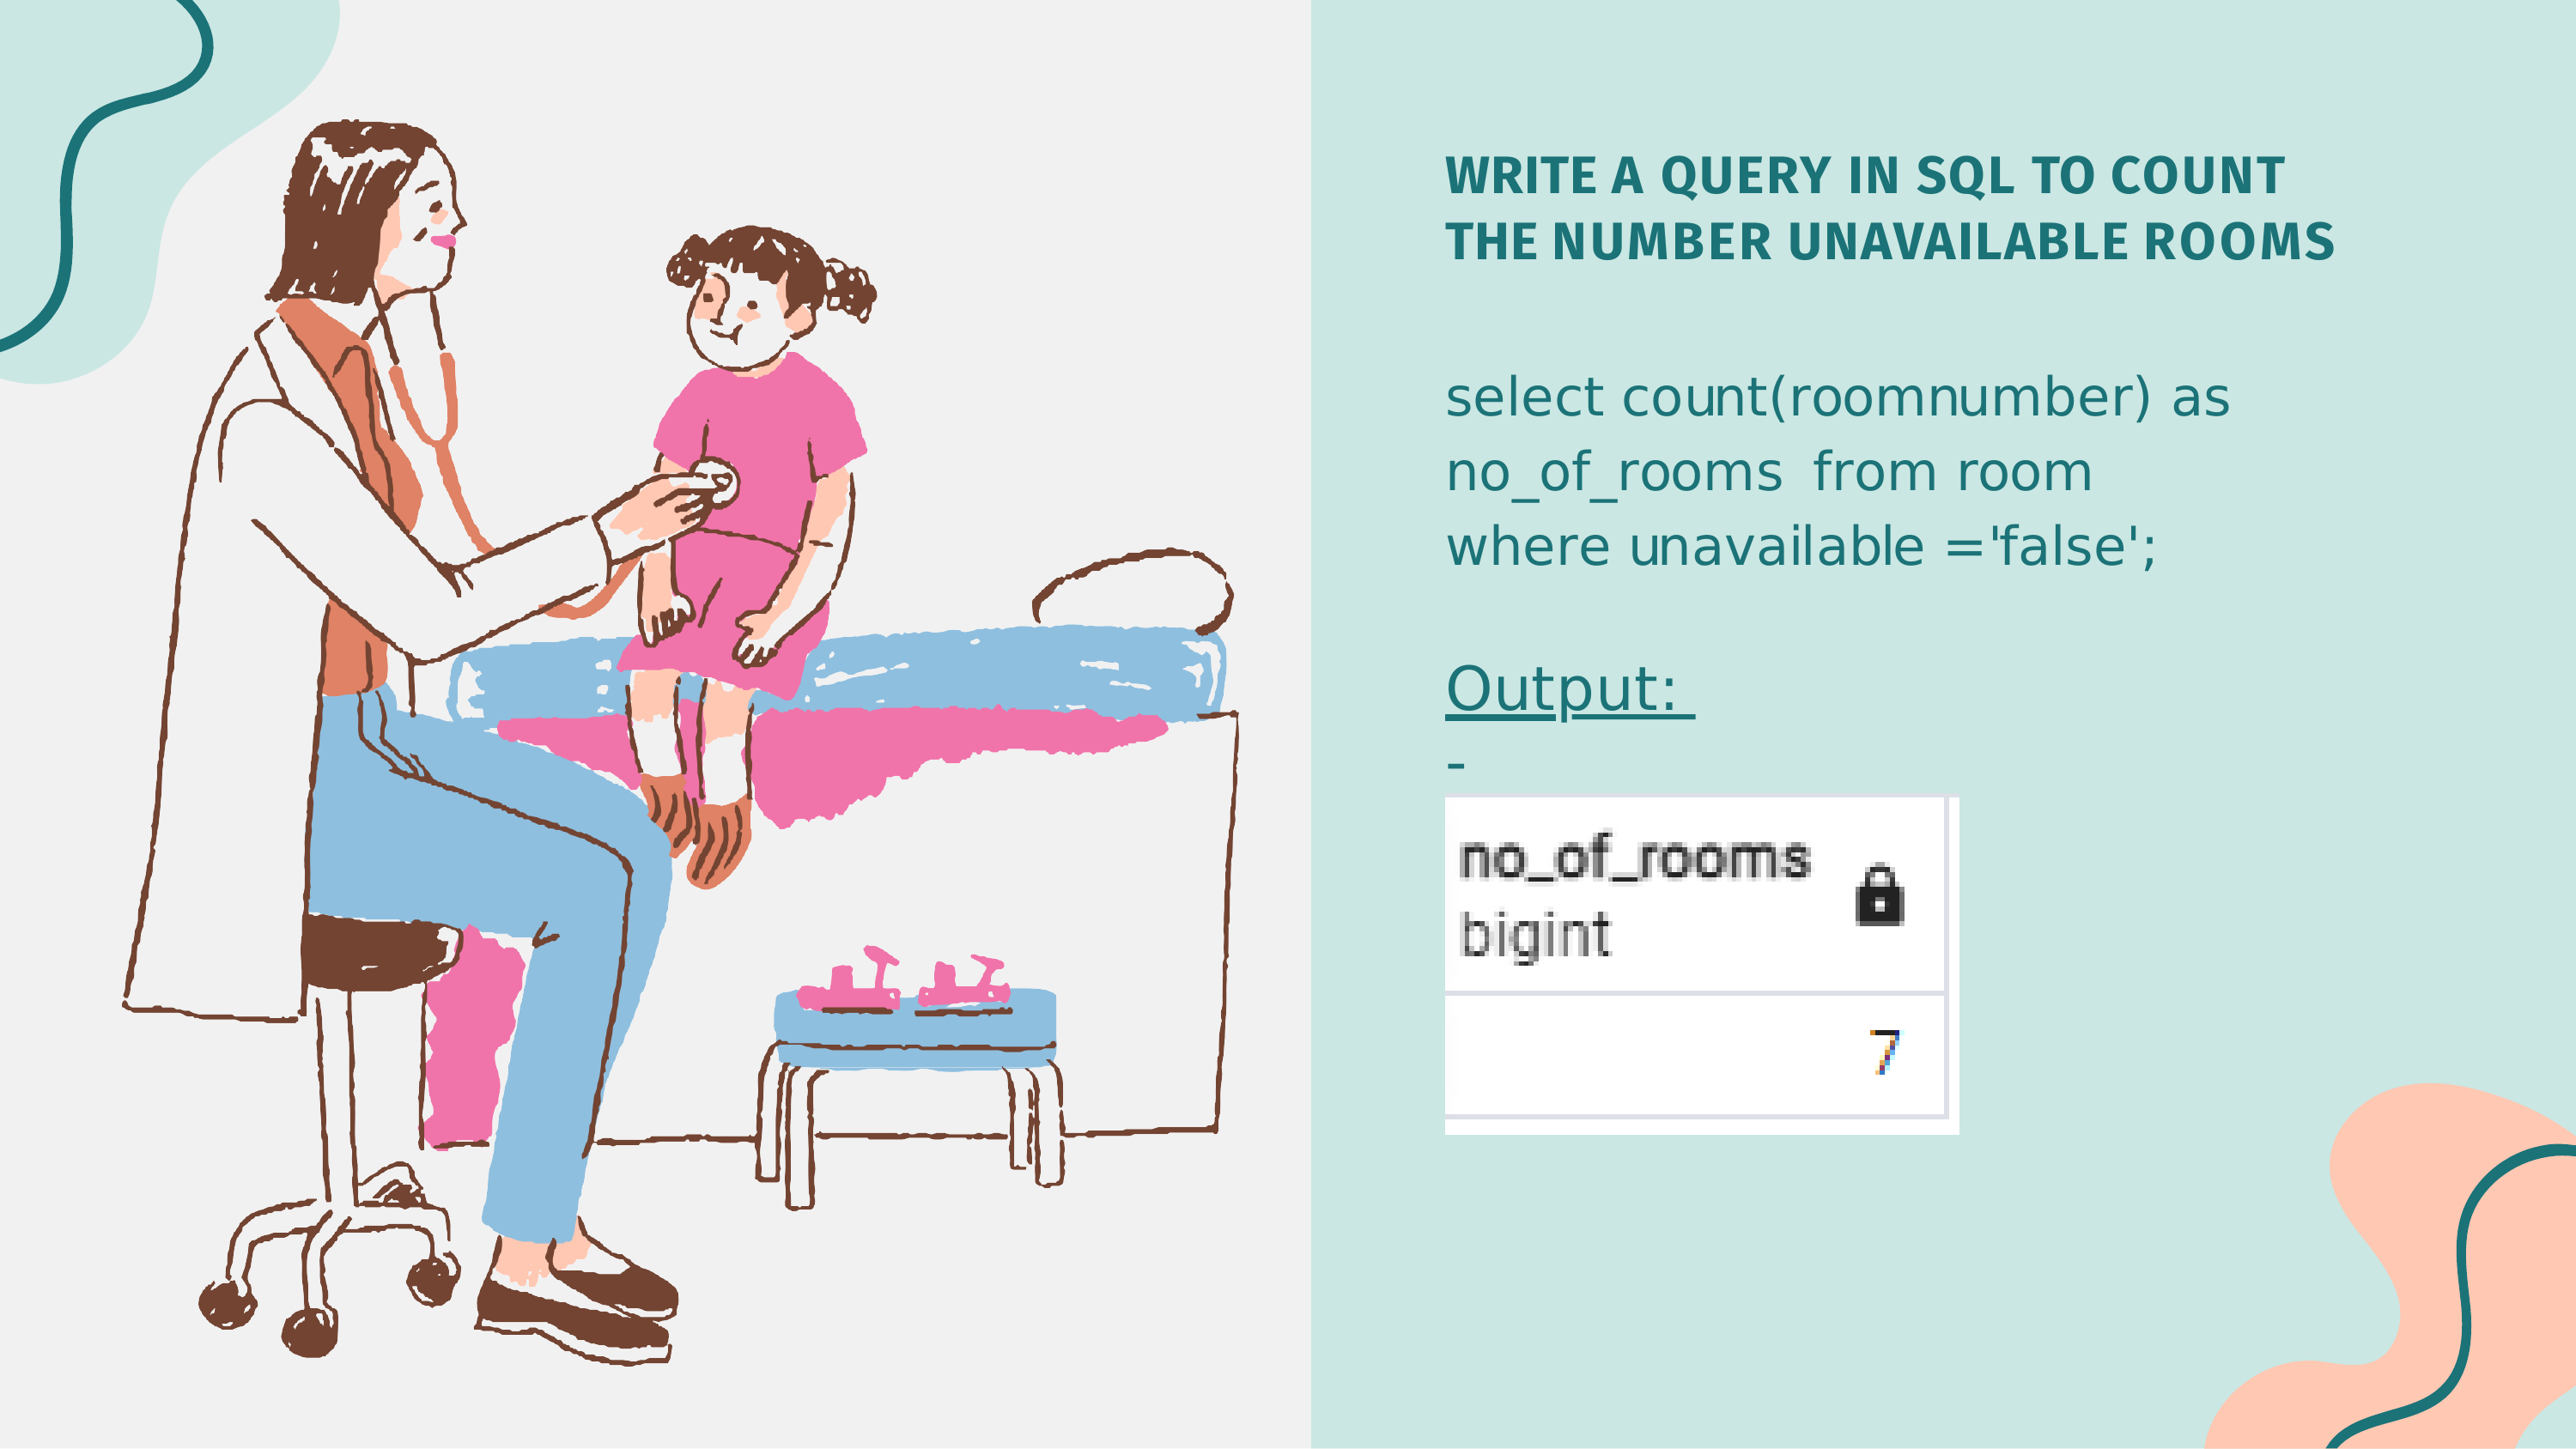

WRITE A QUERY IN SQL TO COUNT  THE NUMBER UNAVAILABLE ROOMS
select count(roomnumber) as no_of_rooms  from room
where unavailable ='false';
Output:-